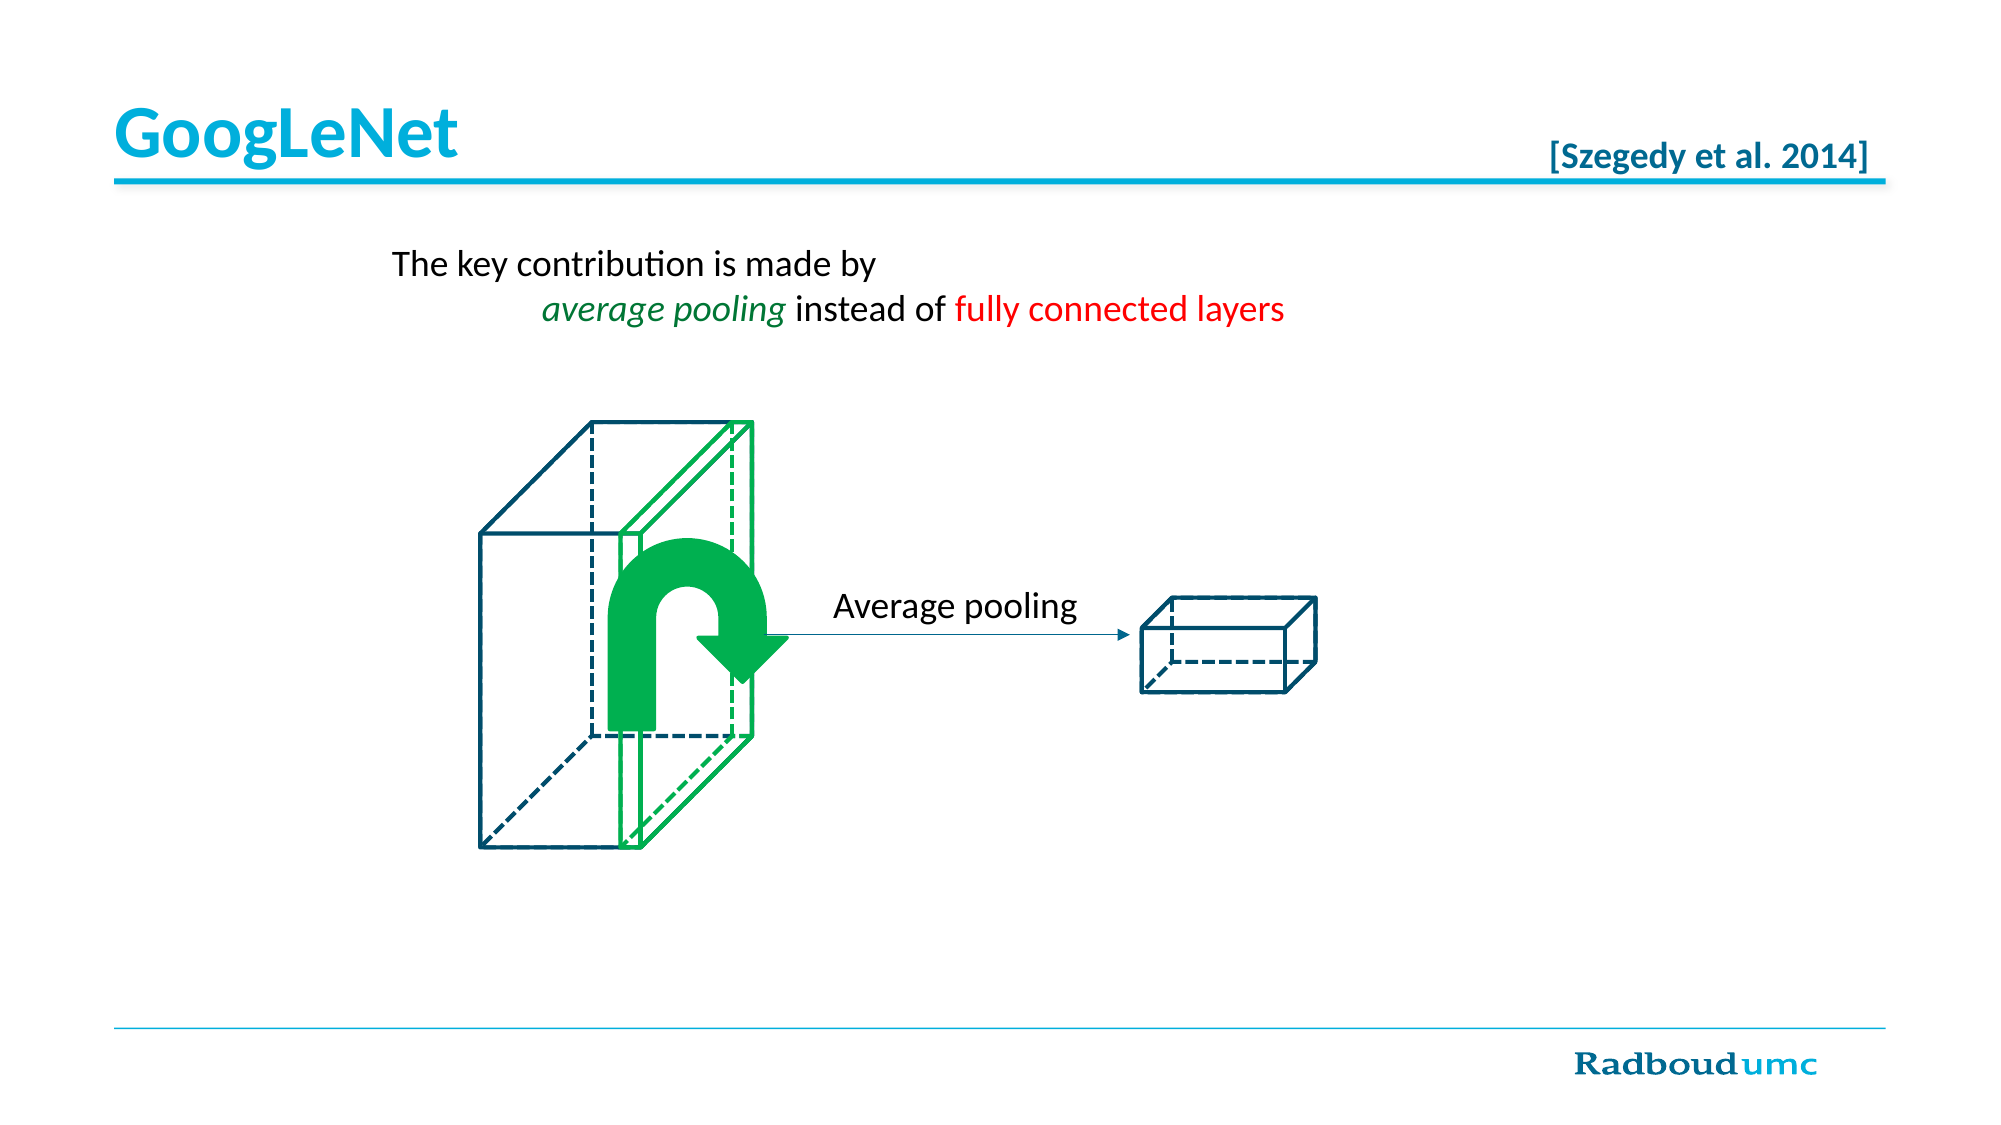

# GoogLeNet
[Szegedy et al. 2014]
The key contribution is made by
	average pooling instead of fully connected layers

Average pooling